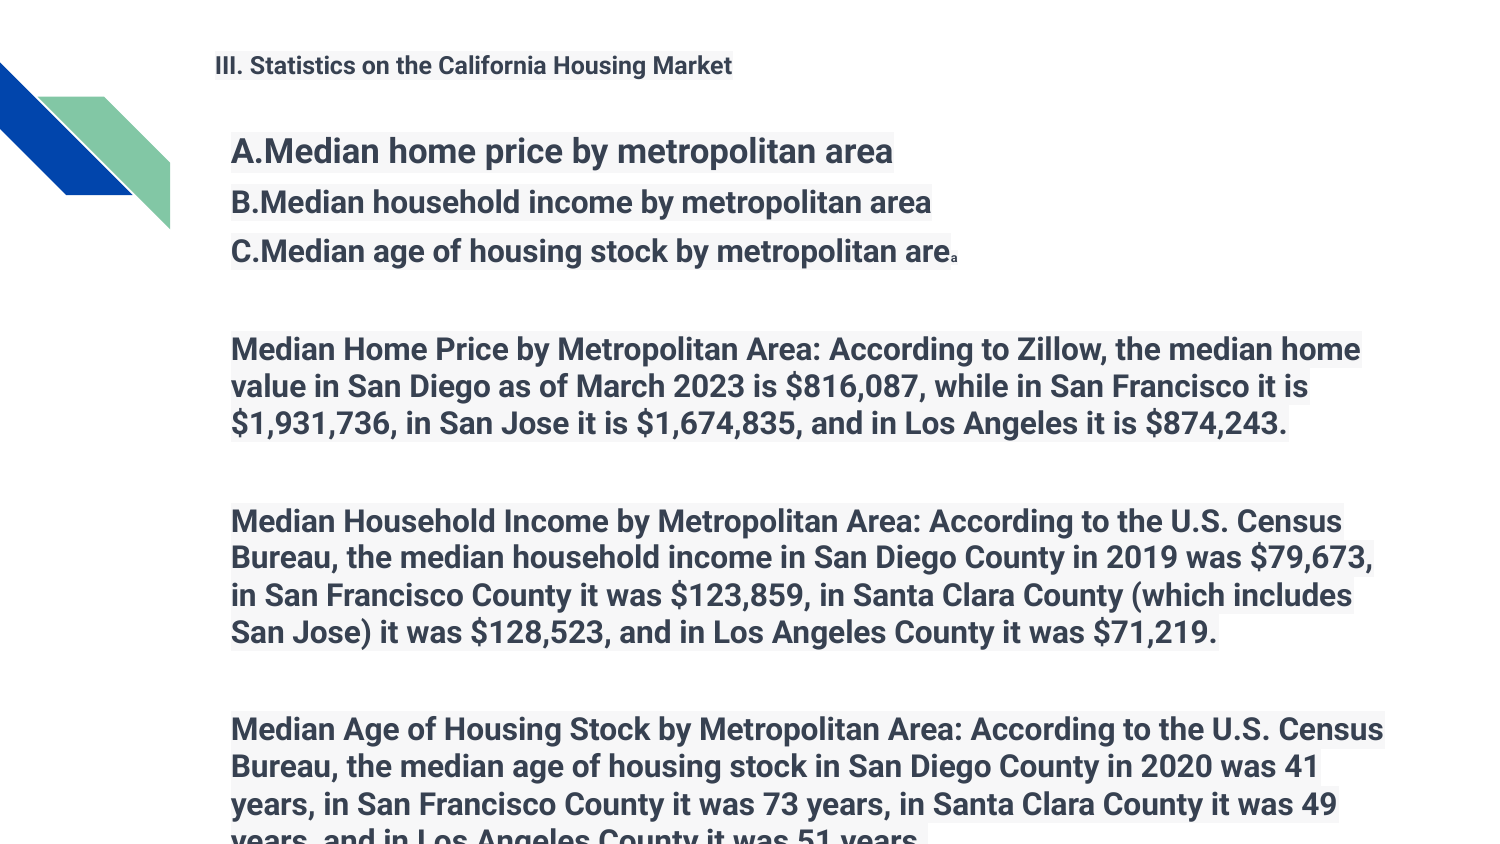

# III. Statistics on the California Housing Market
A.Median home price by metropolitan area
B.Median household income by metropolitan area
C.Median age of housing stock by metropolitan area

Median Home Price by Metropolitan Area: According to Zillow, the median home value in San Diego as of March 2023 is $816,087, while in San Francisco it is $1,931,736, in San Jose it is $1,674,835, and in Los Angeles it is $874,243.

Median Household Income by Metropolitan Area: According to the U.S. Census Bureau, the median household income in San Diego County in 2019 was $79,673, in San Francisco County it was $123,859, in Santa Clara County (which includes San Jose) it was $128,523, and in Los Angeles County it was $71,219.

Median Age of Housing Stock by Metropolitan Area: According to the U.S. Census Bureau, the median age of housing stock in San Diego County in 2020 was 41 years, in San Francisco County it was 73 years, in Santa Clara County it was 49 years, and in Los Angeles County it was 51 years.